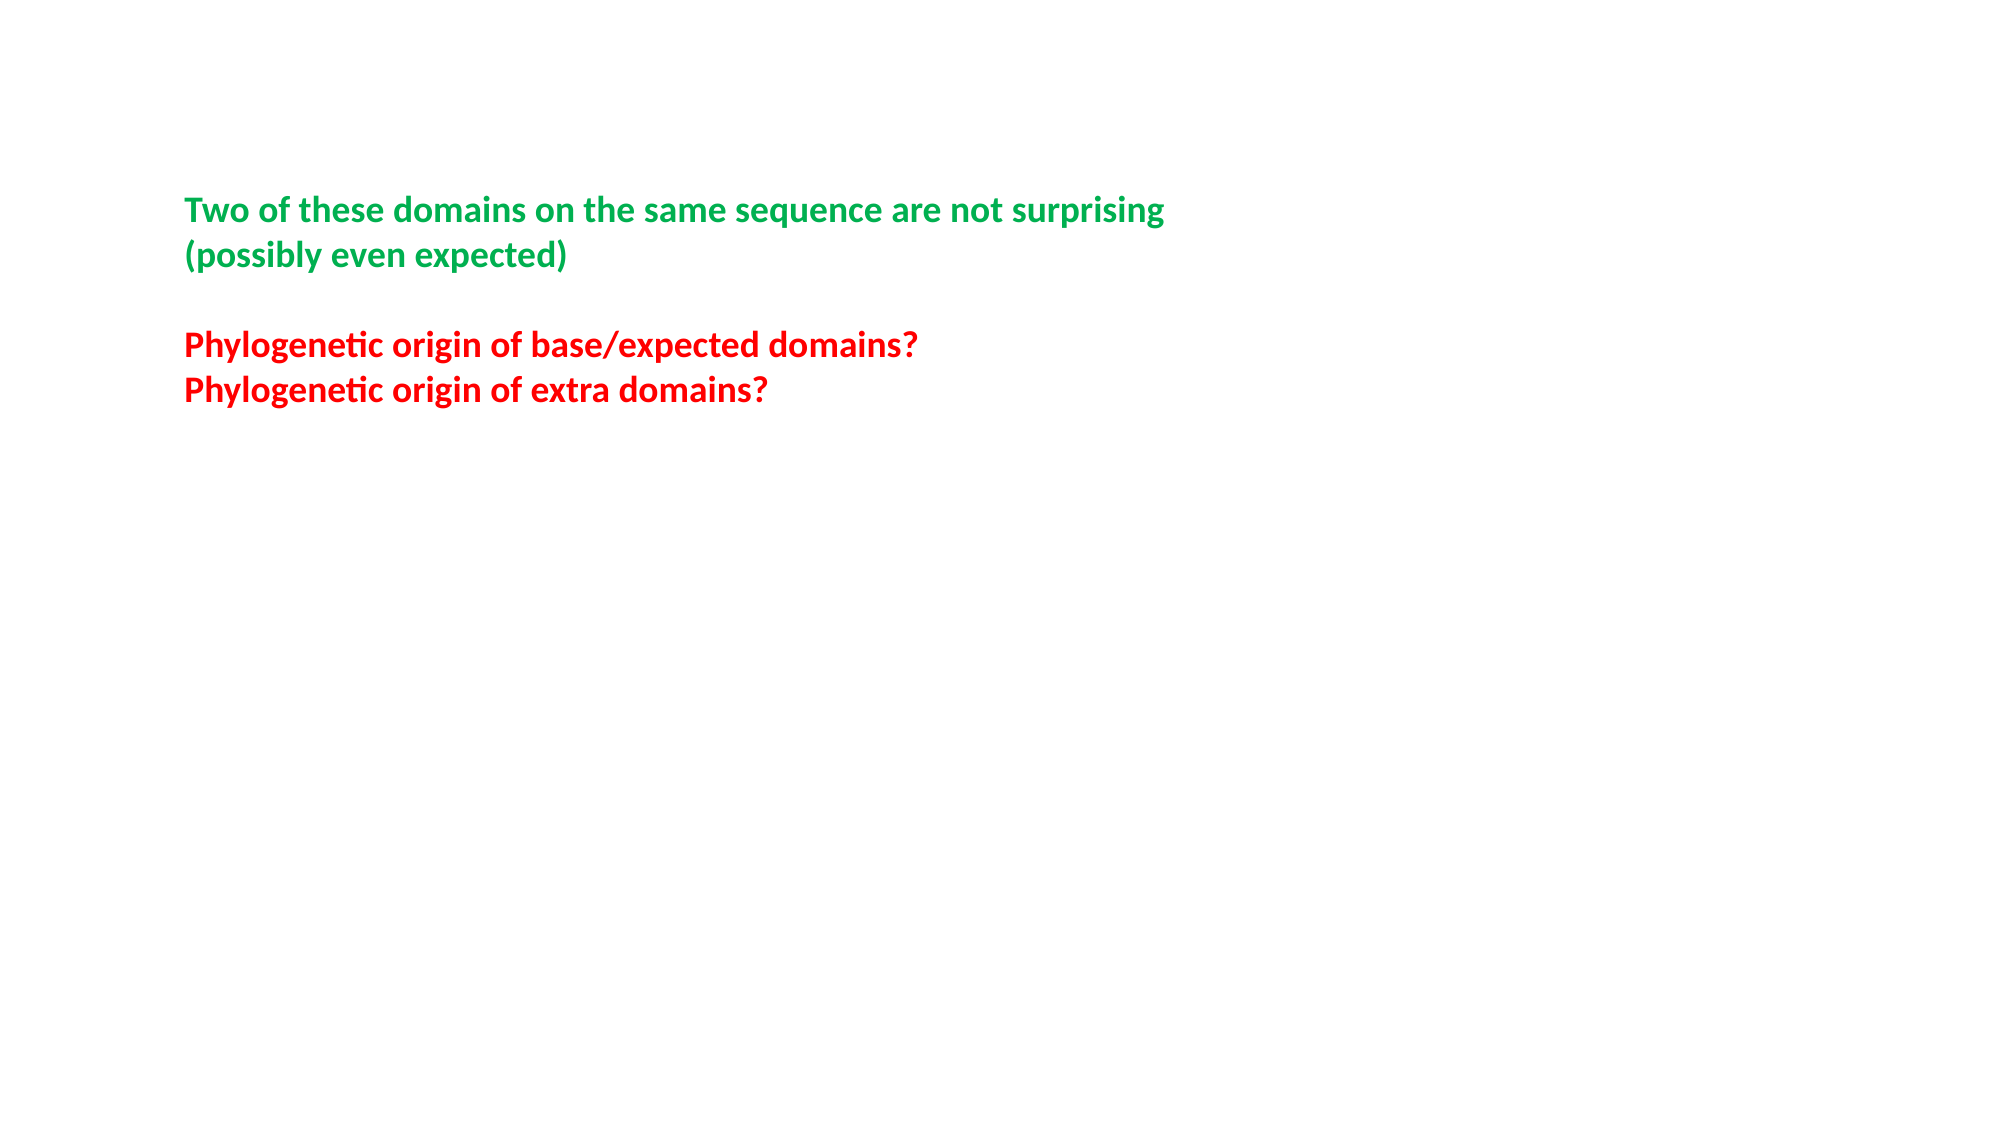

Two of these domains on the same sequence are not surprising (possibly even expected)

Phylogenetic origin of base/expected domains?
Phylogenetic origin of extra domains?